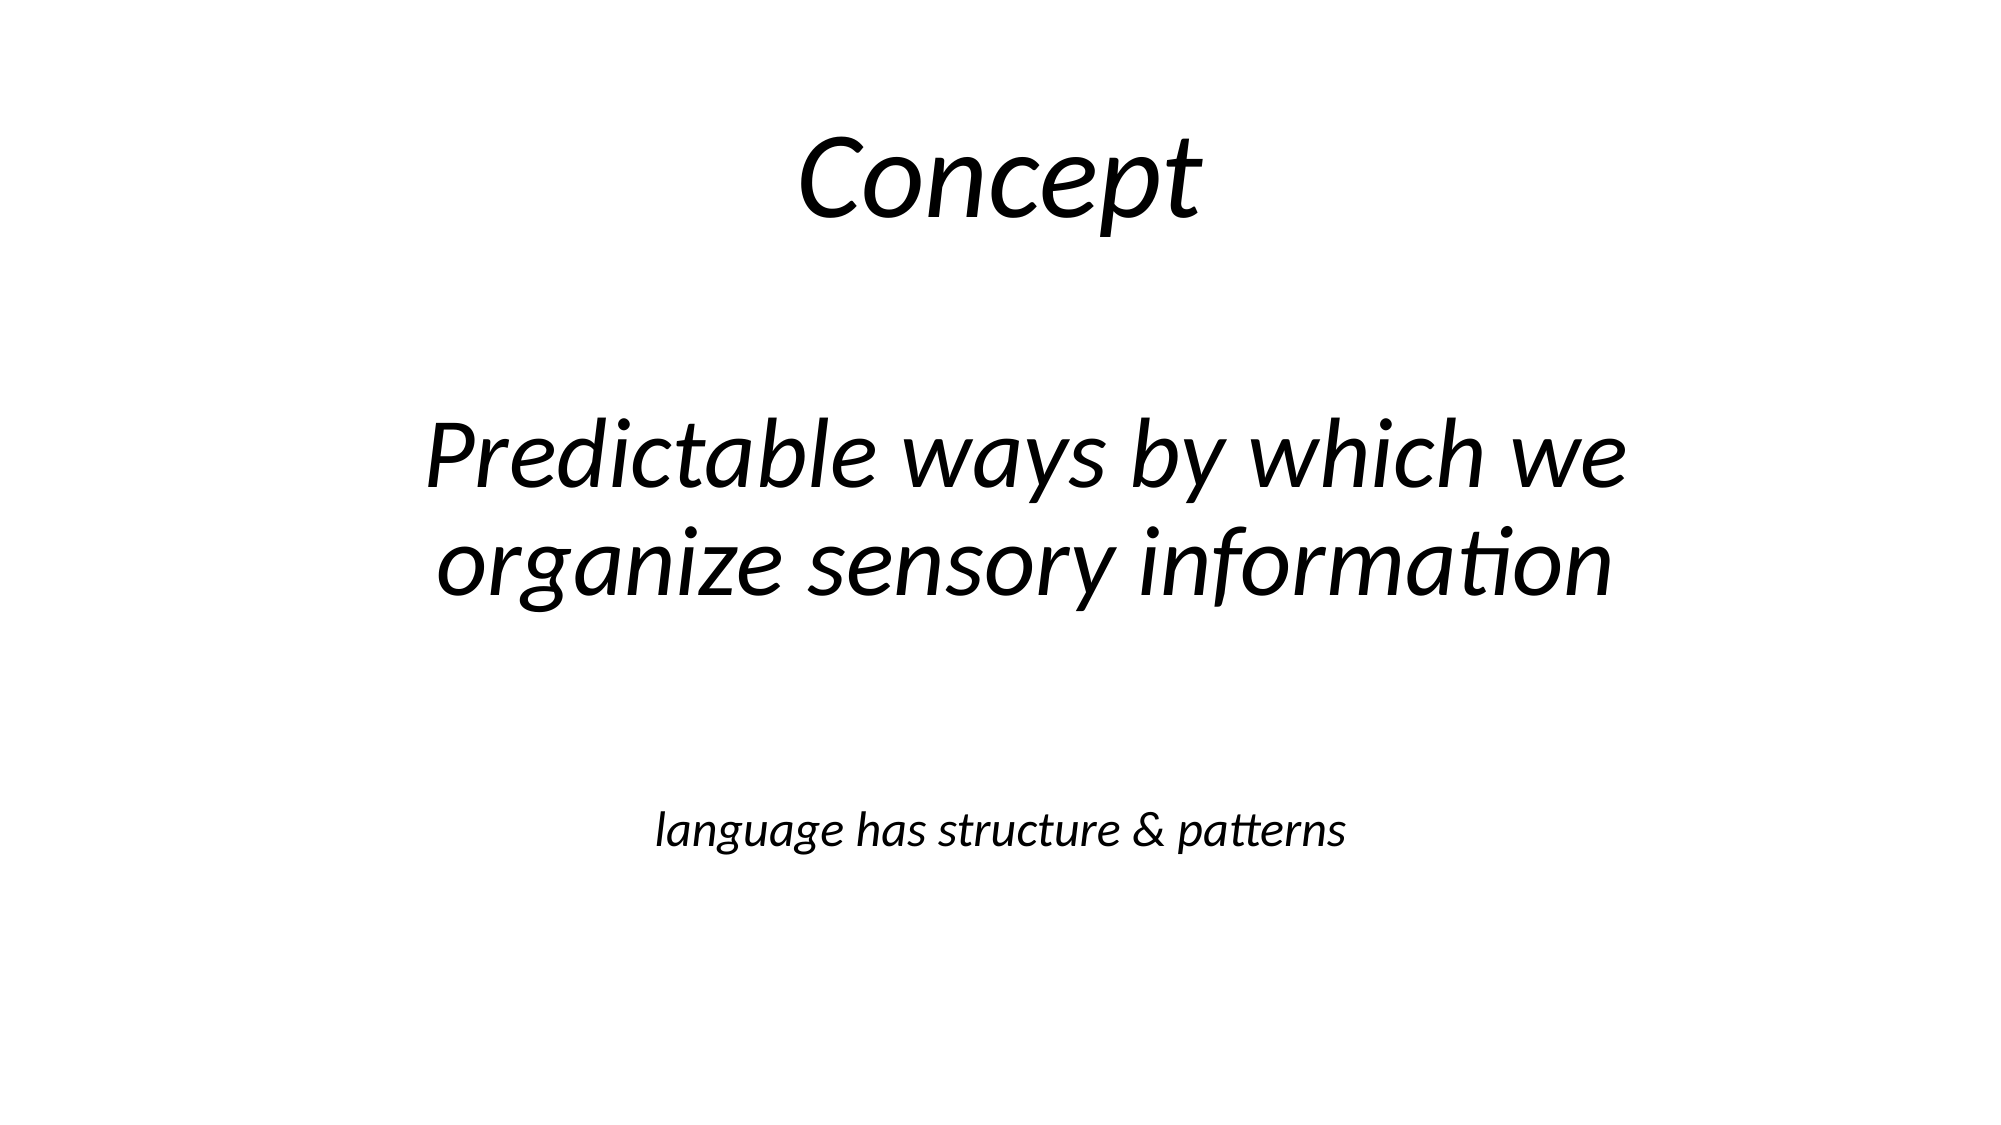

Concept
Predictable ways by which we organize sensory information
language has structure & patterns